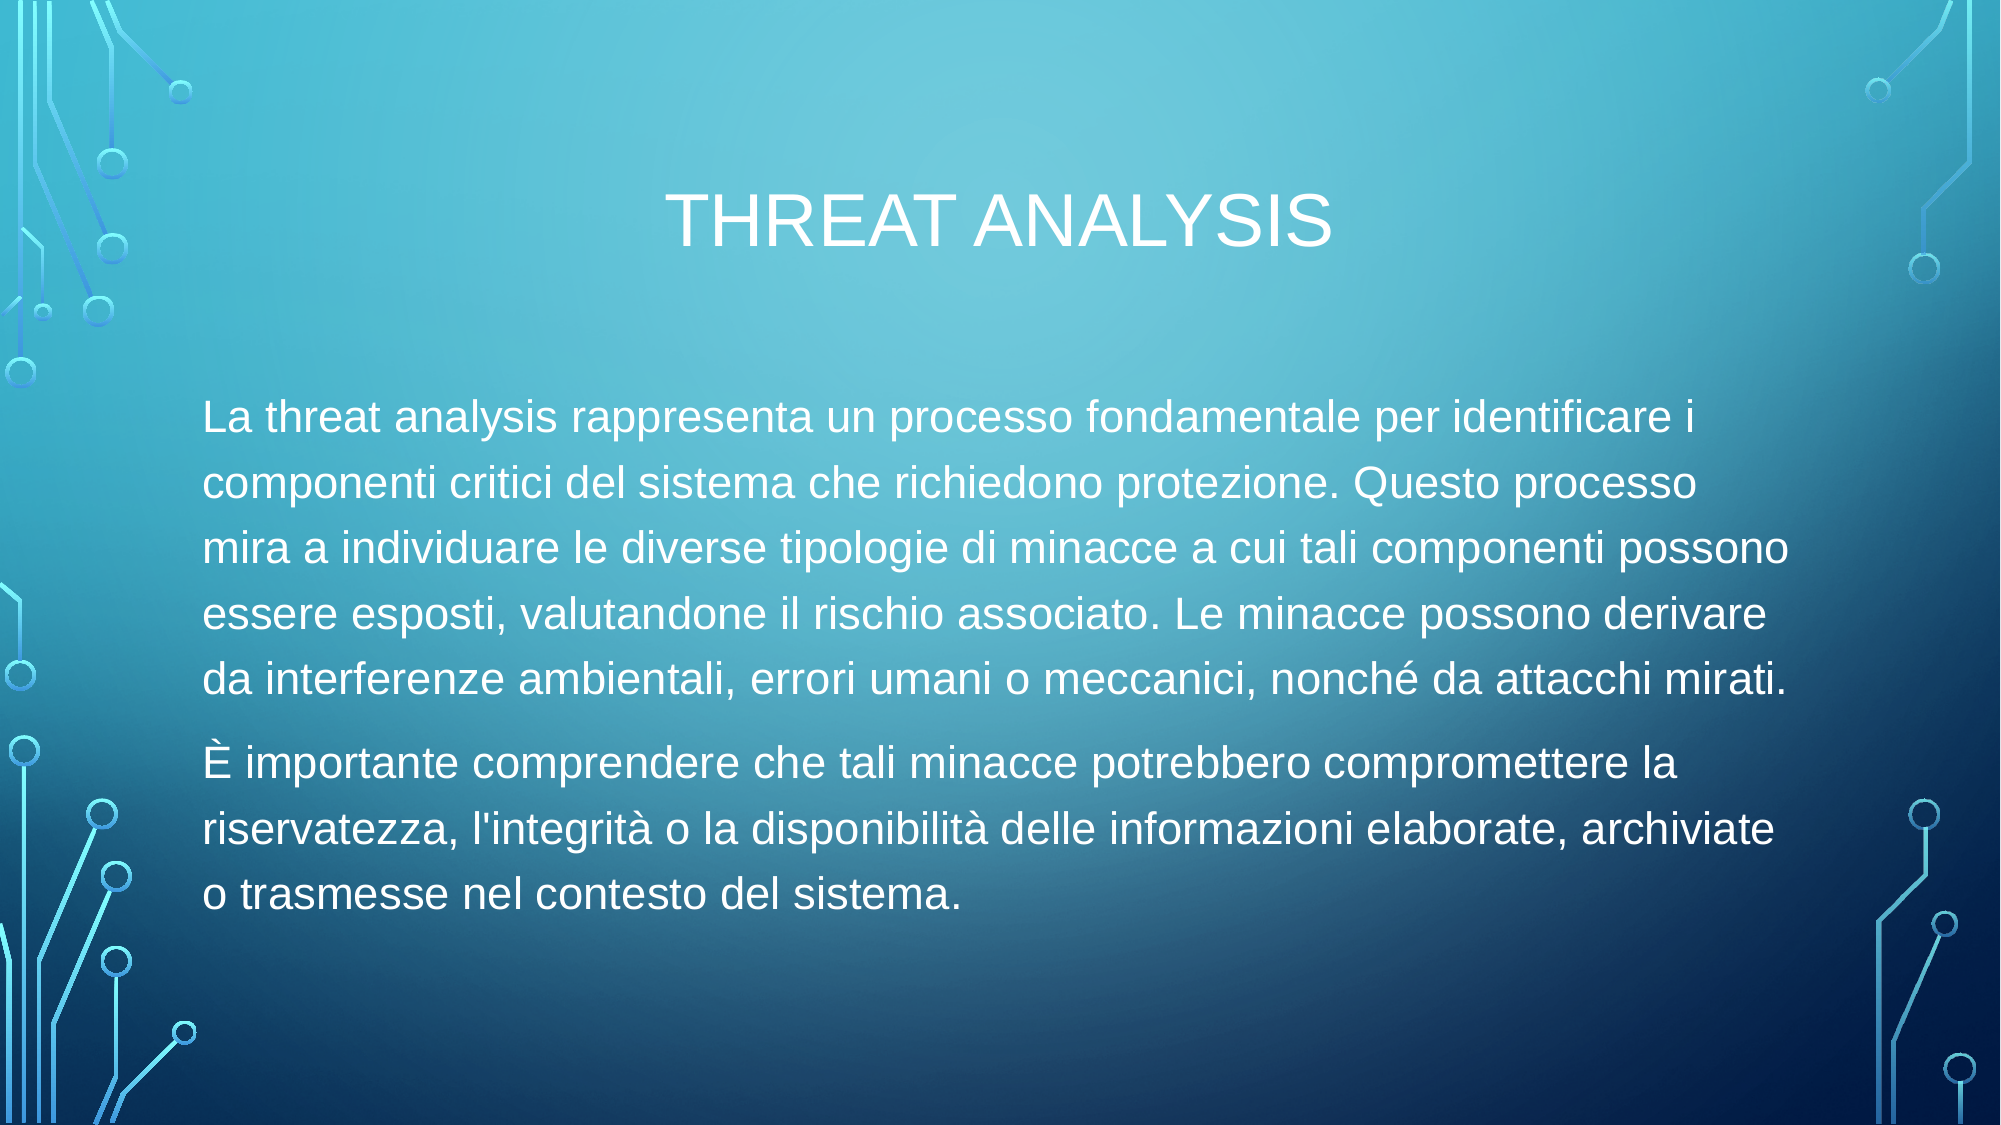

# Threat Analysis
La threat analysis rappresenta un processo fondamentale per identificare i componenti critici del sistema che richiedono protezione. Questo processo mira a individuare le diverse tipologie di minacce a cui tali componenti possono essere esposti, valutandone il rischio associato. Le minacce possono derivare da interferenze ambientali, errori umani o meccanici, nonché da attacchi mirati.
È importante comprendere che tali minacce potrebbero compromettere la riservatezza, l'integrità o la disponibilità delle informazioni elaborate, archiviate o trasmesse nel contesto del sistema.